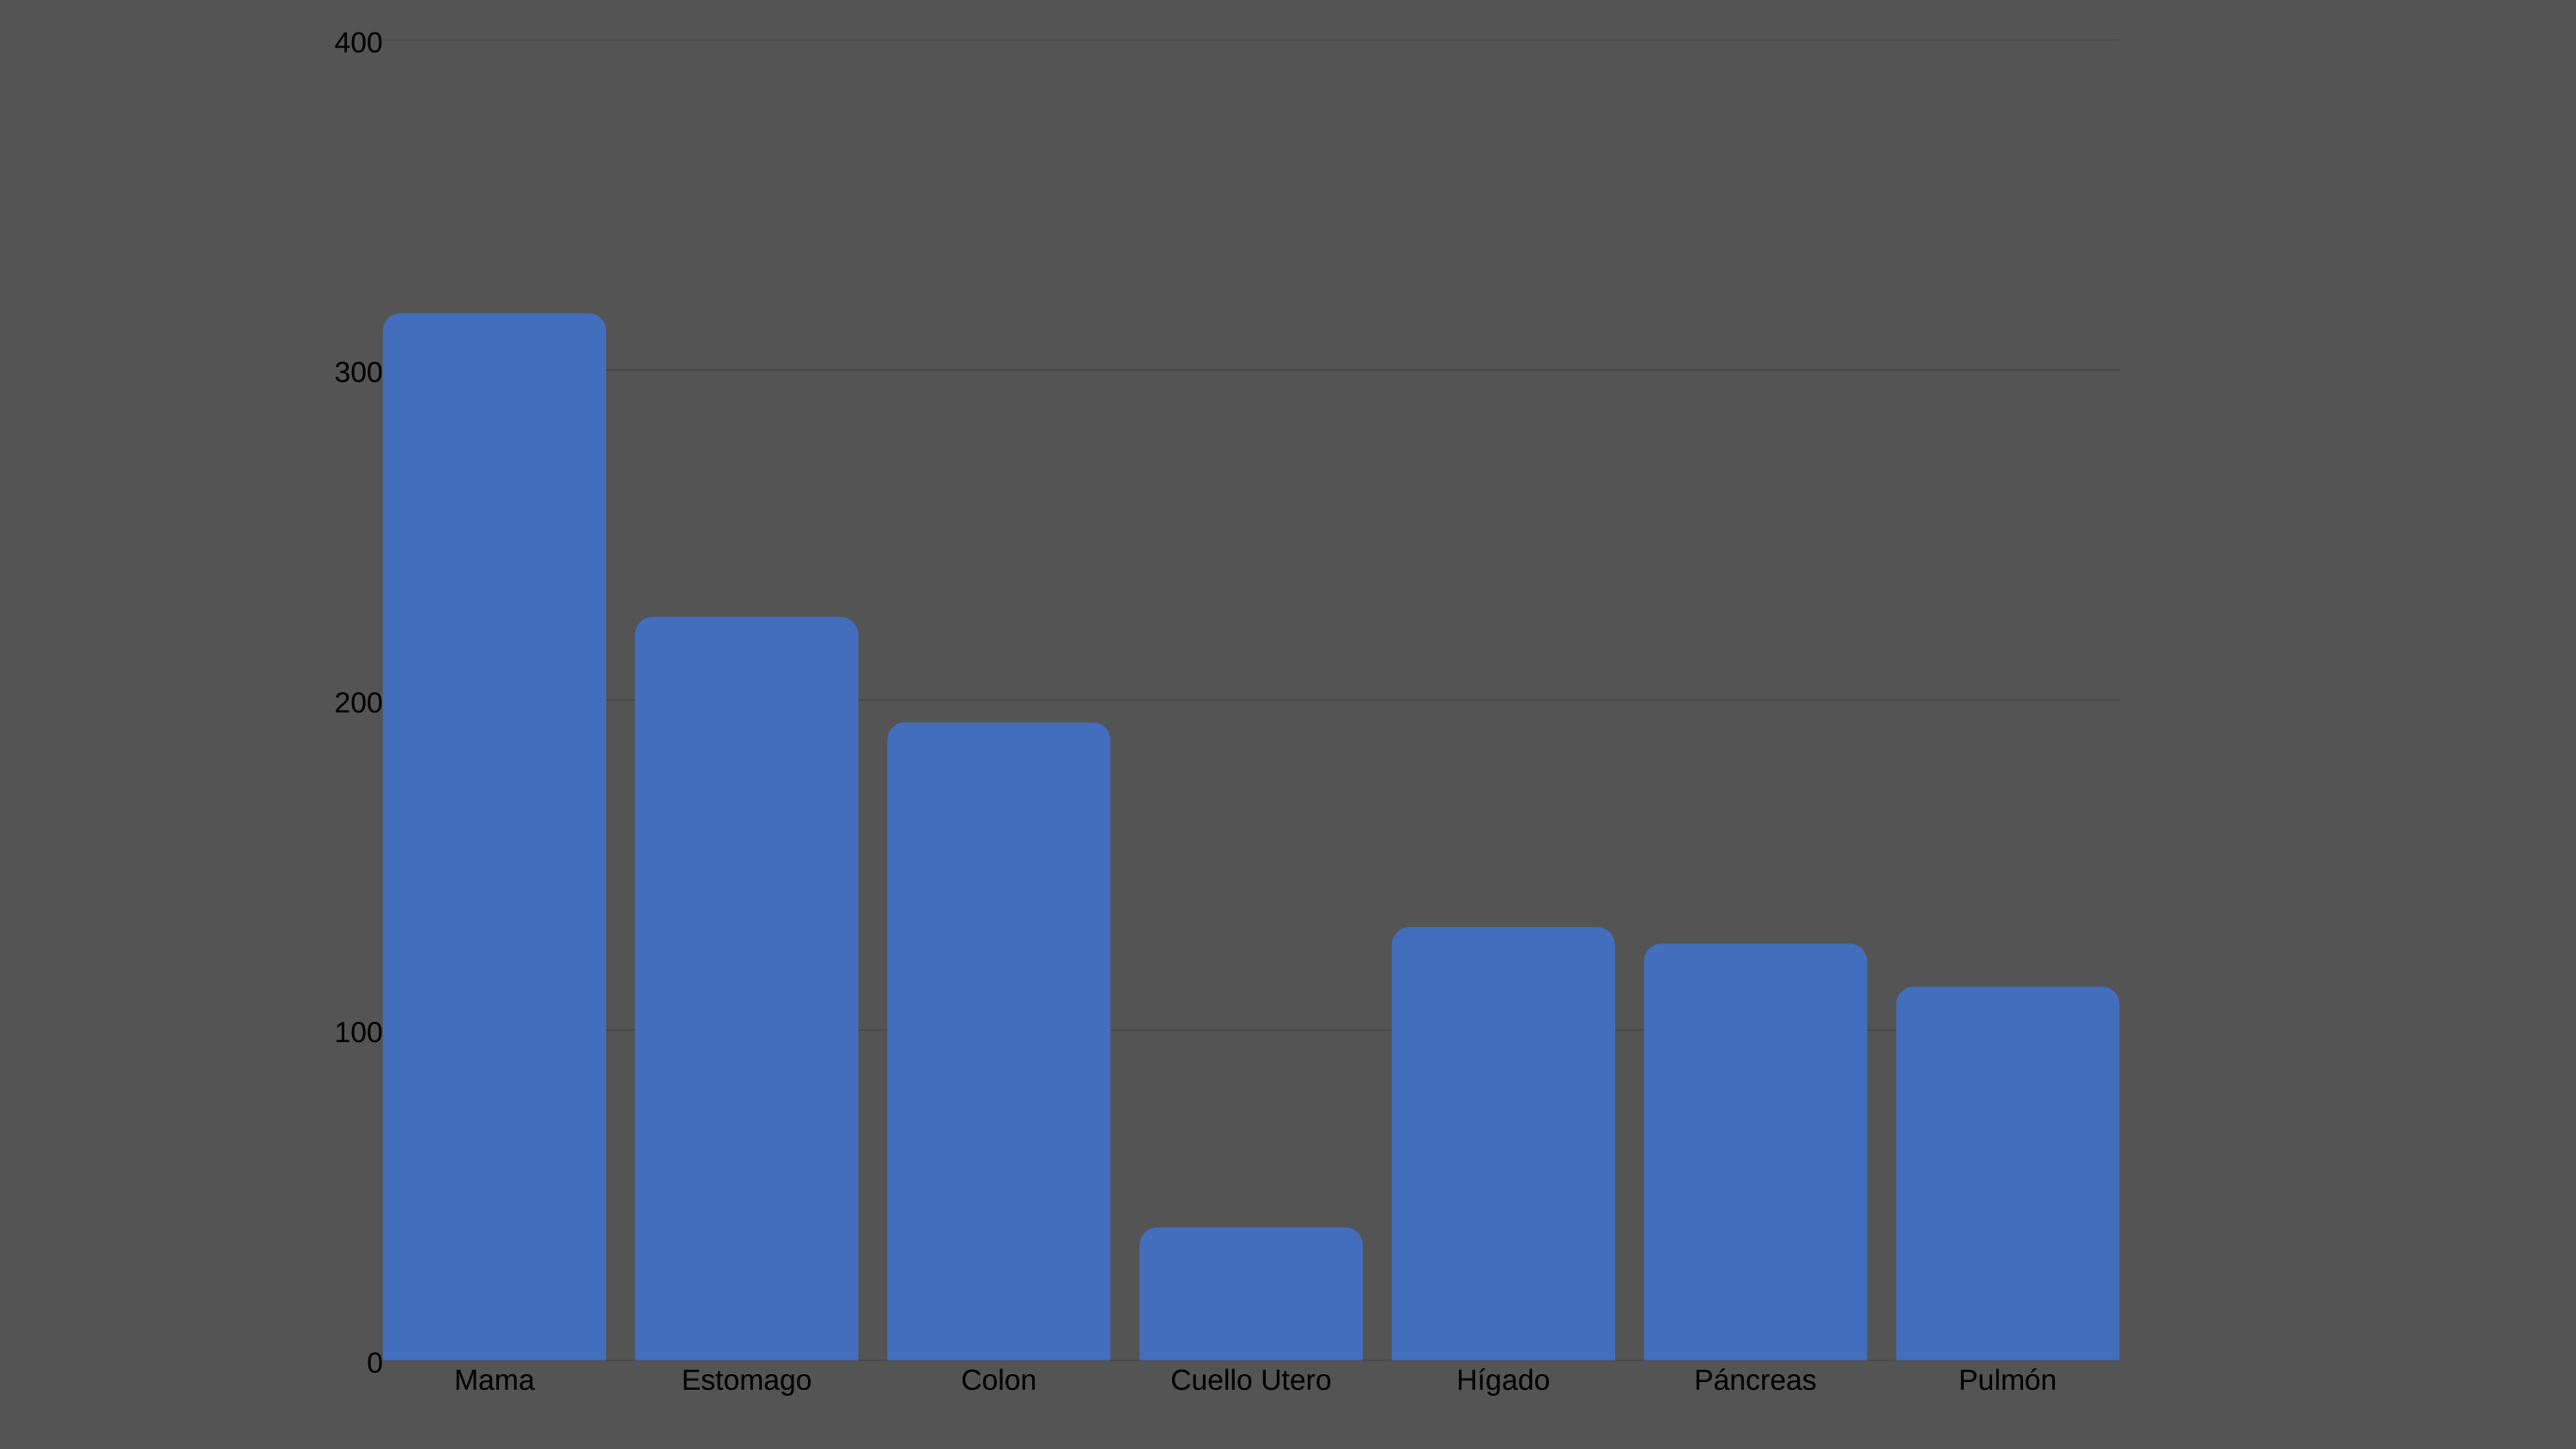

400

300
200
100
0
Mama
Estomago
Colon
Cuello Utero
Hígado
Páncreas
Pulmón